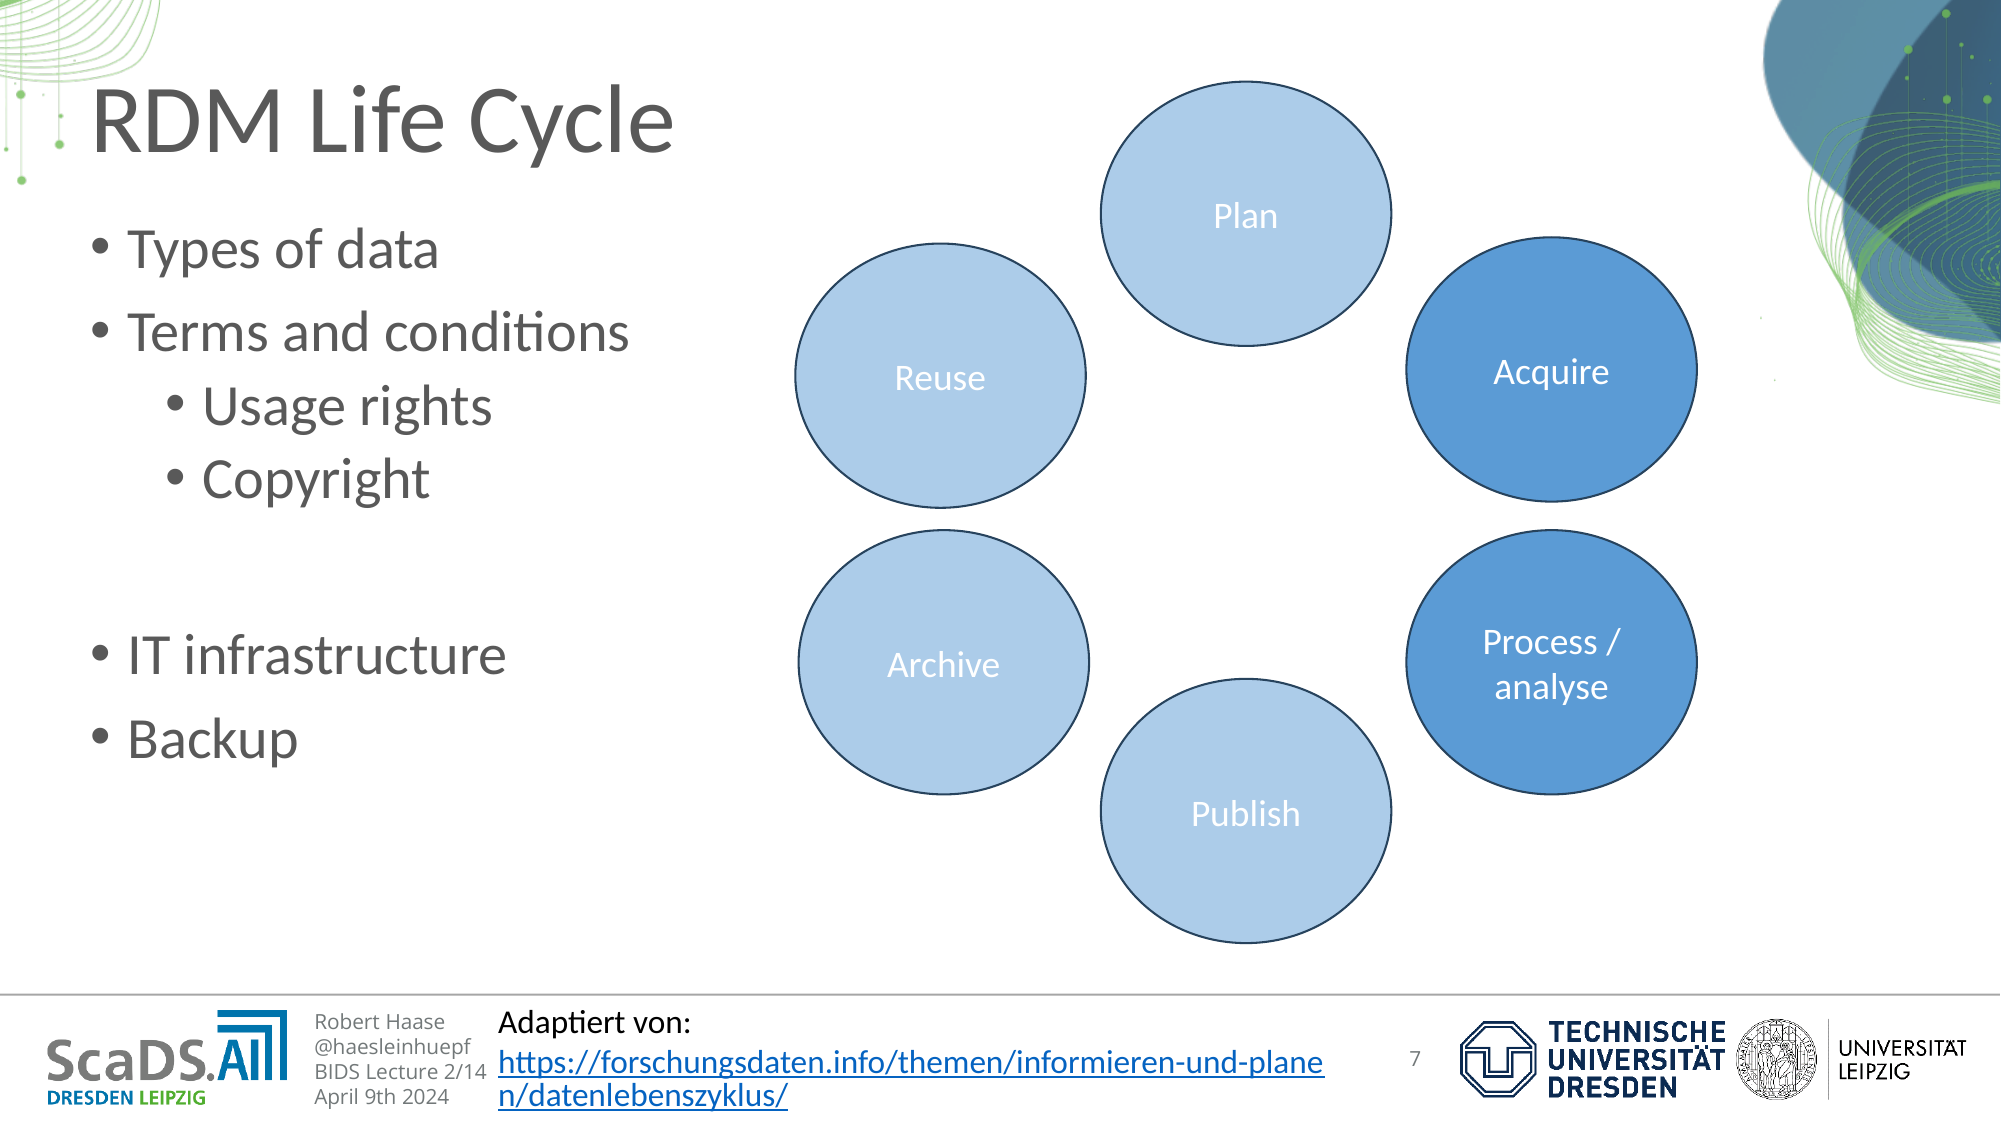

# RDM Life Cycle
Plan
Types of data
Terms and conditions
Usage rights
Copyright

IT infrastructure
Backup
Acquire
Reuse
Archive
Process / analyse
Publish
Adaptiert von: https://forschungsdaten.info/themen/informieren-und-planen/datenlebenszyklus/